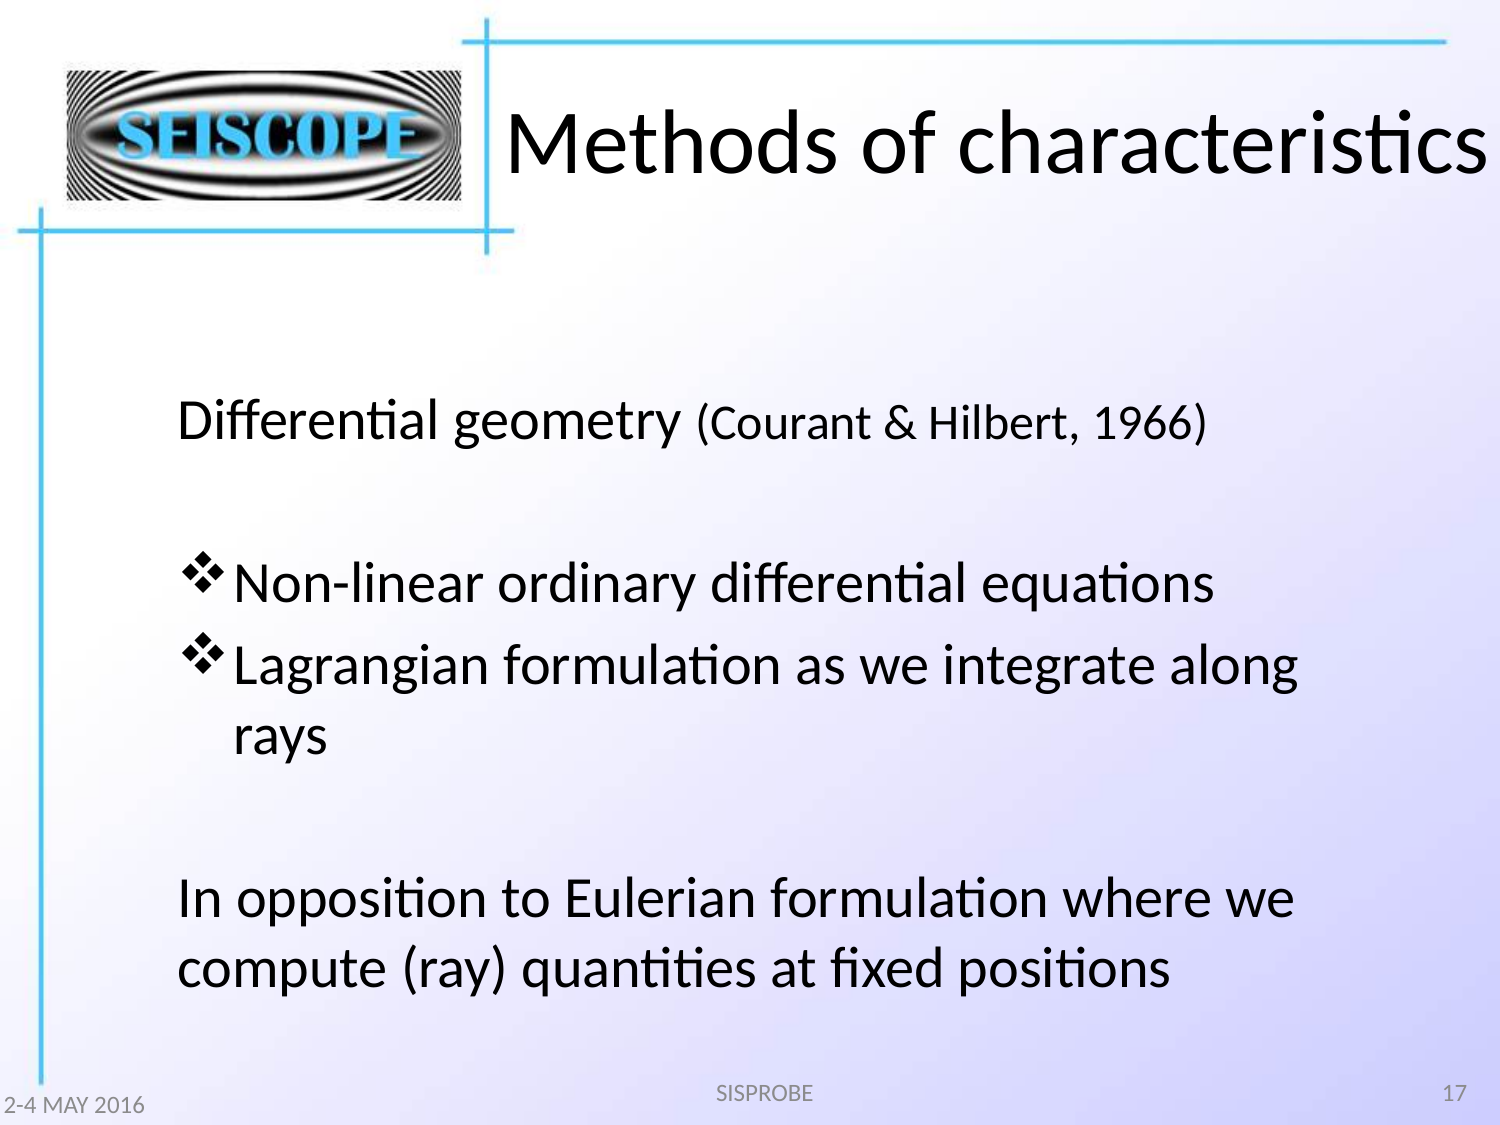

# Methods of characteristics
Differential geometry (Courant & Hilbert, 1966)

Non-linear ordinary differential equations
Lagrangian formulation as we integrate along rays

In opposition to Eulerian formulation where we compute (ray) quantities at fixed positions

SISPROBE
17
2-4 MAY 2016